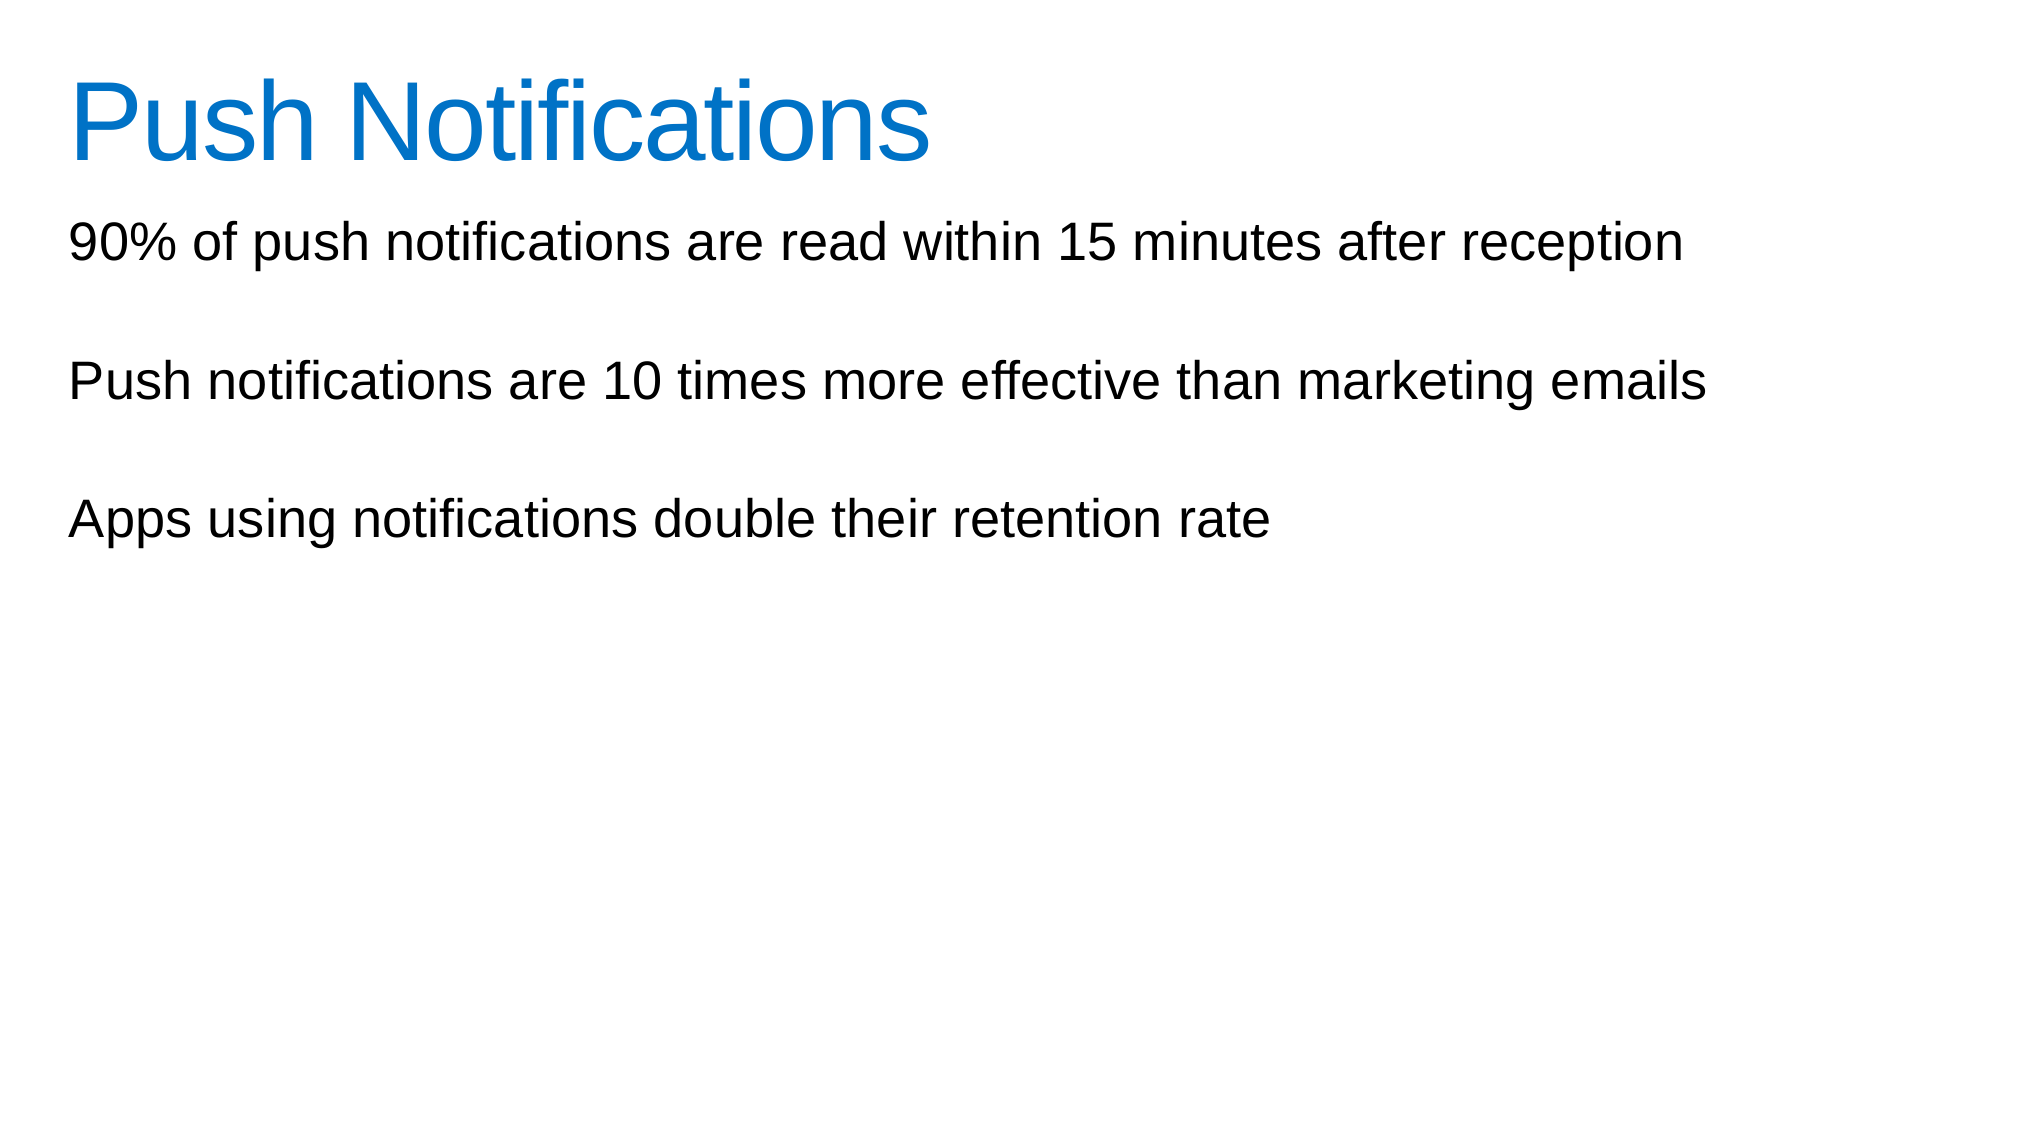

# Push Notifications
90% of push notifications are read within 15 minutes after reception

Push notifications are 10 times more effective than marketing emails

Apps using notifications double their retention rate